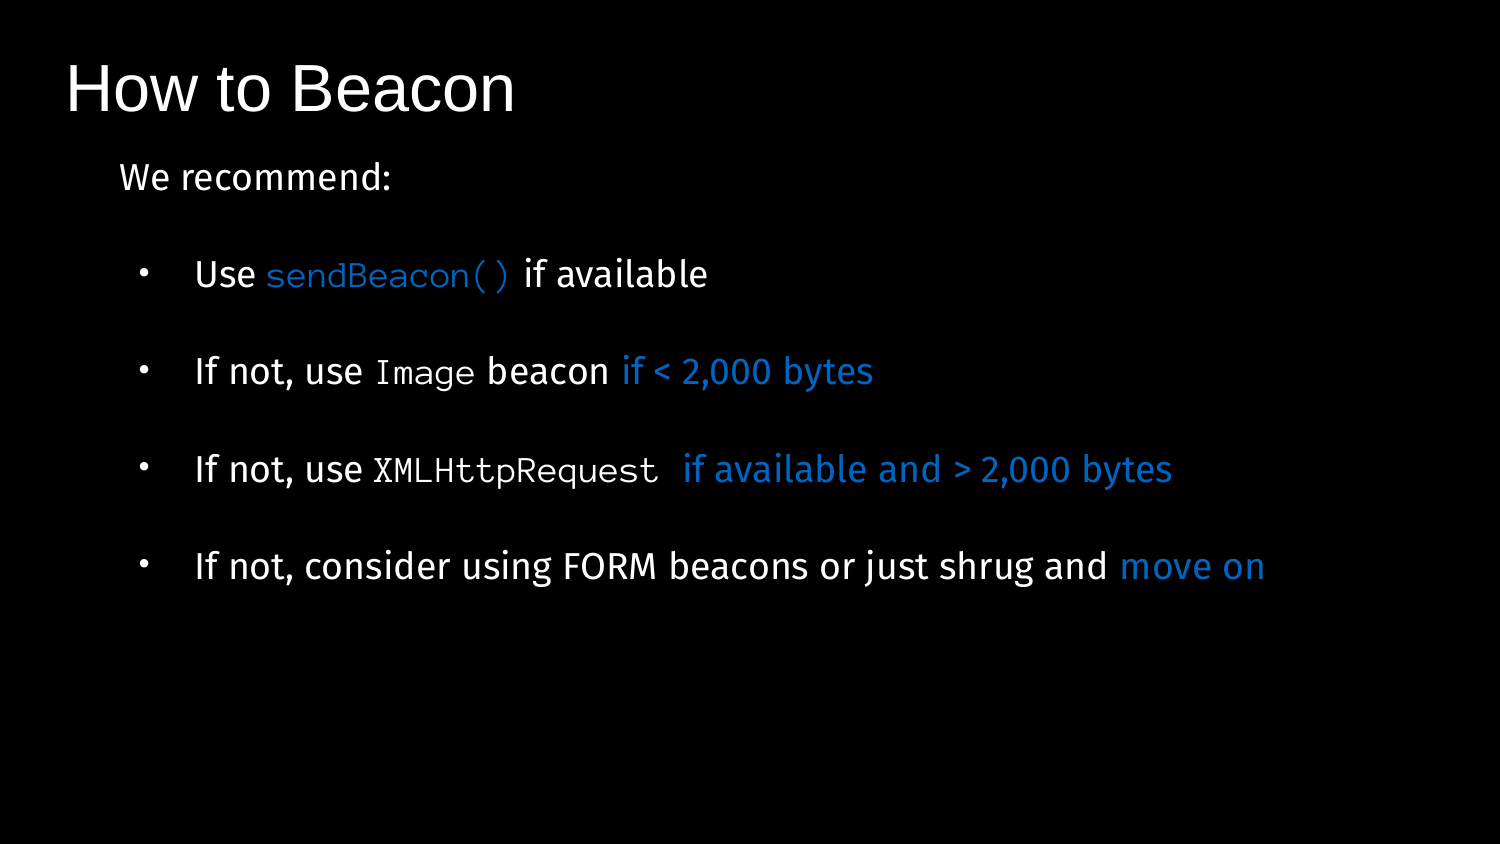

# How to Beacon
We recommend:
Use sendBeacon() if available
If not, use Image beacon if < 2,000 bytes
If not, use XMLHttpRequest if available and > 2,000 bytes
If not, consider using FORM beacons or just shrug and move on